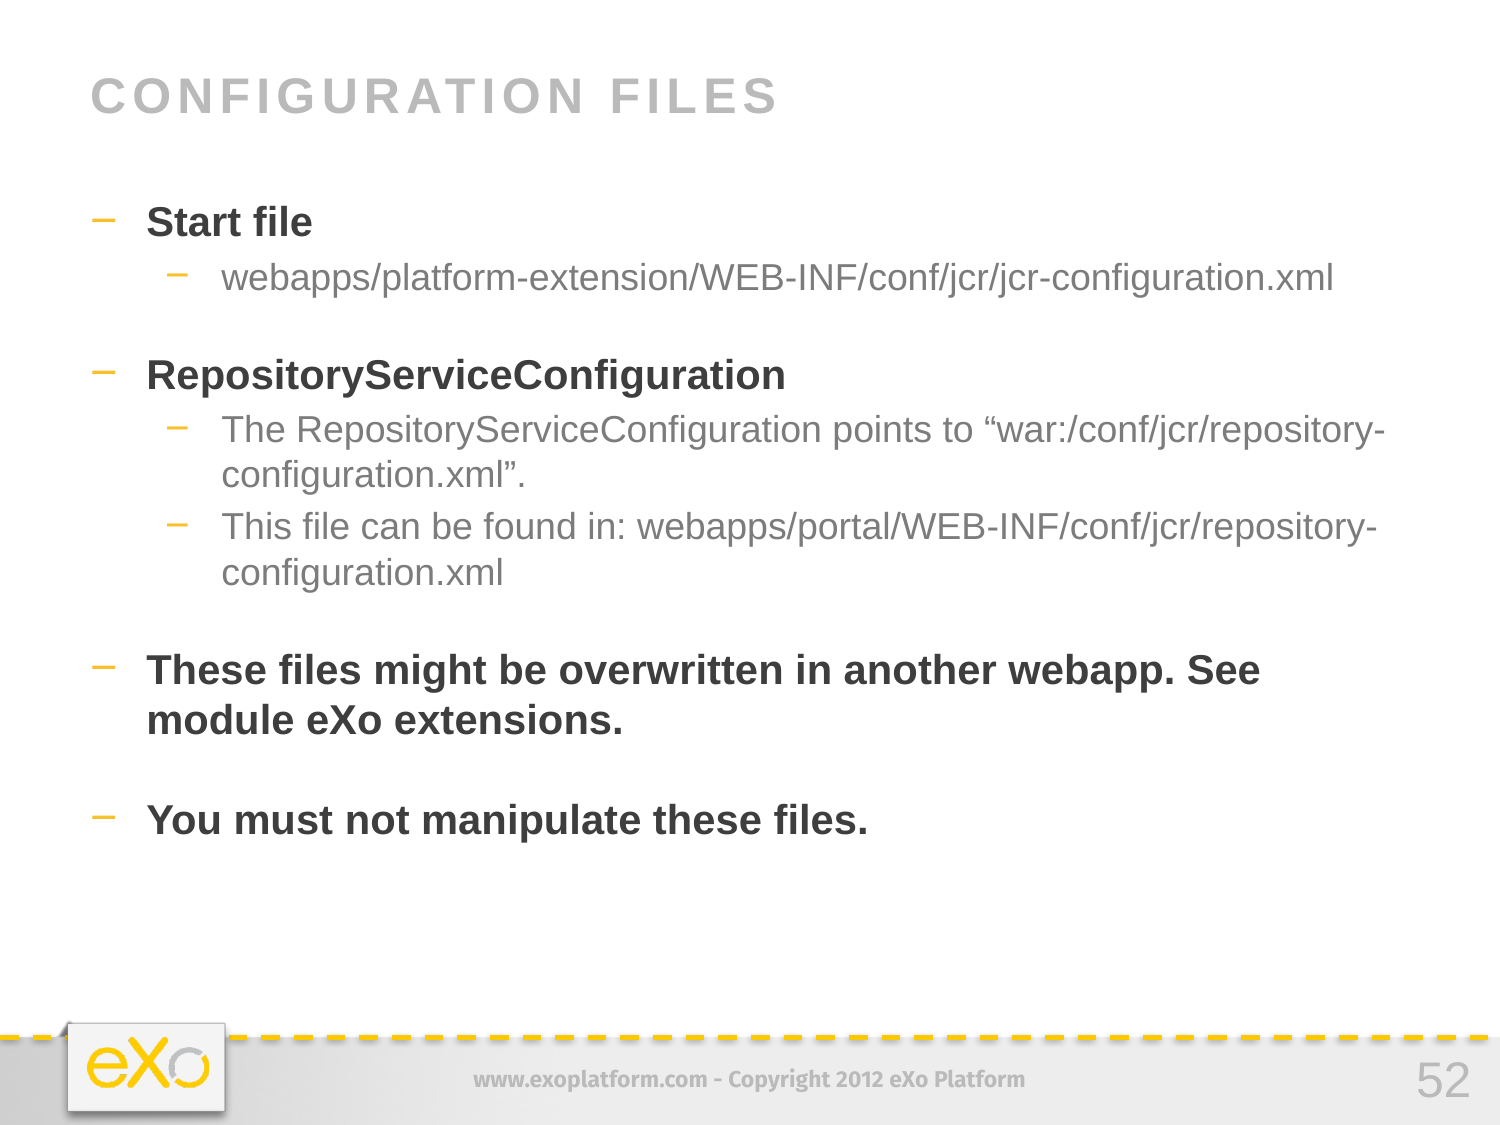

# Configuration Files
Start file
webapps/platform-extension/WEB-INF/conf/jcr/jcr-configuration.xml

RepositoryServiceConfiguration
The RepositoryServiceConfiguration points to “war:/conf/jcr/repository-configuration.xml”.
This file can be found in: webapps/portal/WEB-INF/conf/jcr/repository-configuration.xml

These files might be overwritten in another webapp. See module eXo extensions.

You must not manipulate these files.